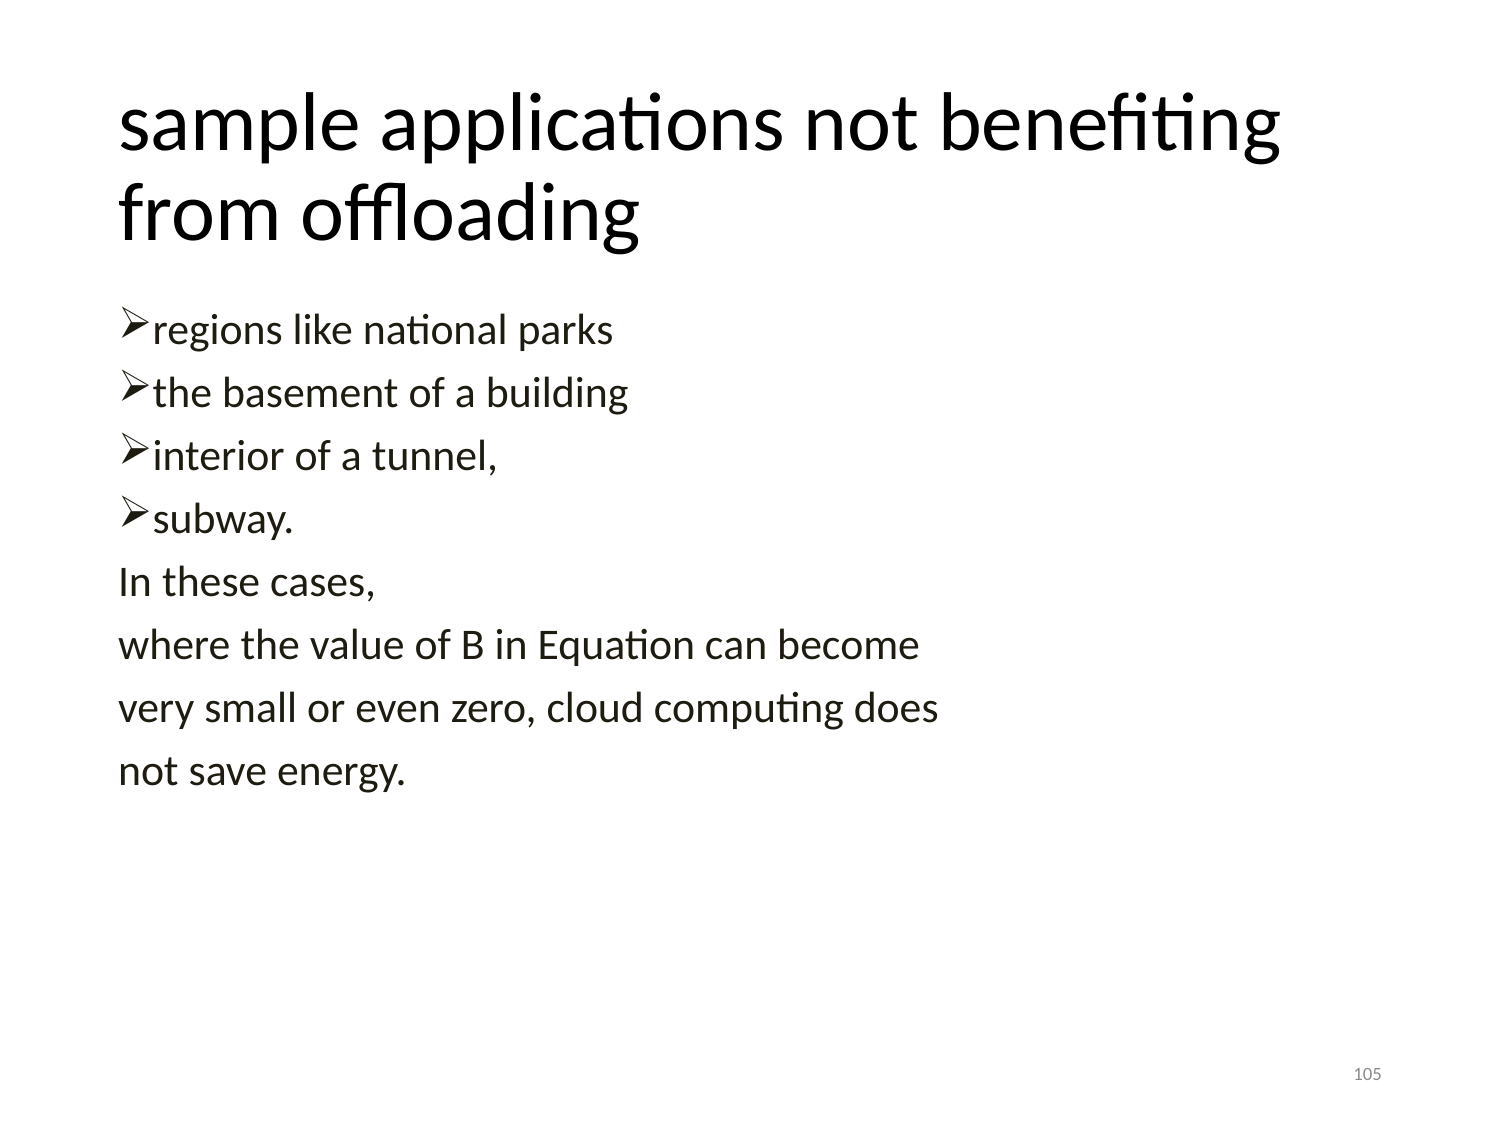

# sample applications not benefiting from offloading
regions like national parks
the basement of a building
interior of a tunnel,
subway.
In these cases,
where the value of B in Equation can become
very small or even zero, cloud computing does
not save energy.
105